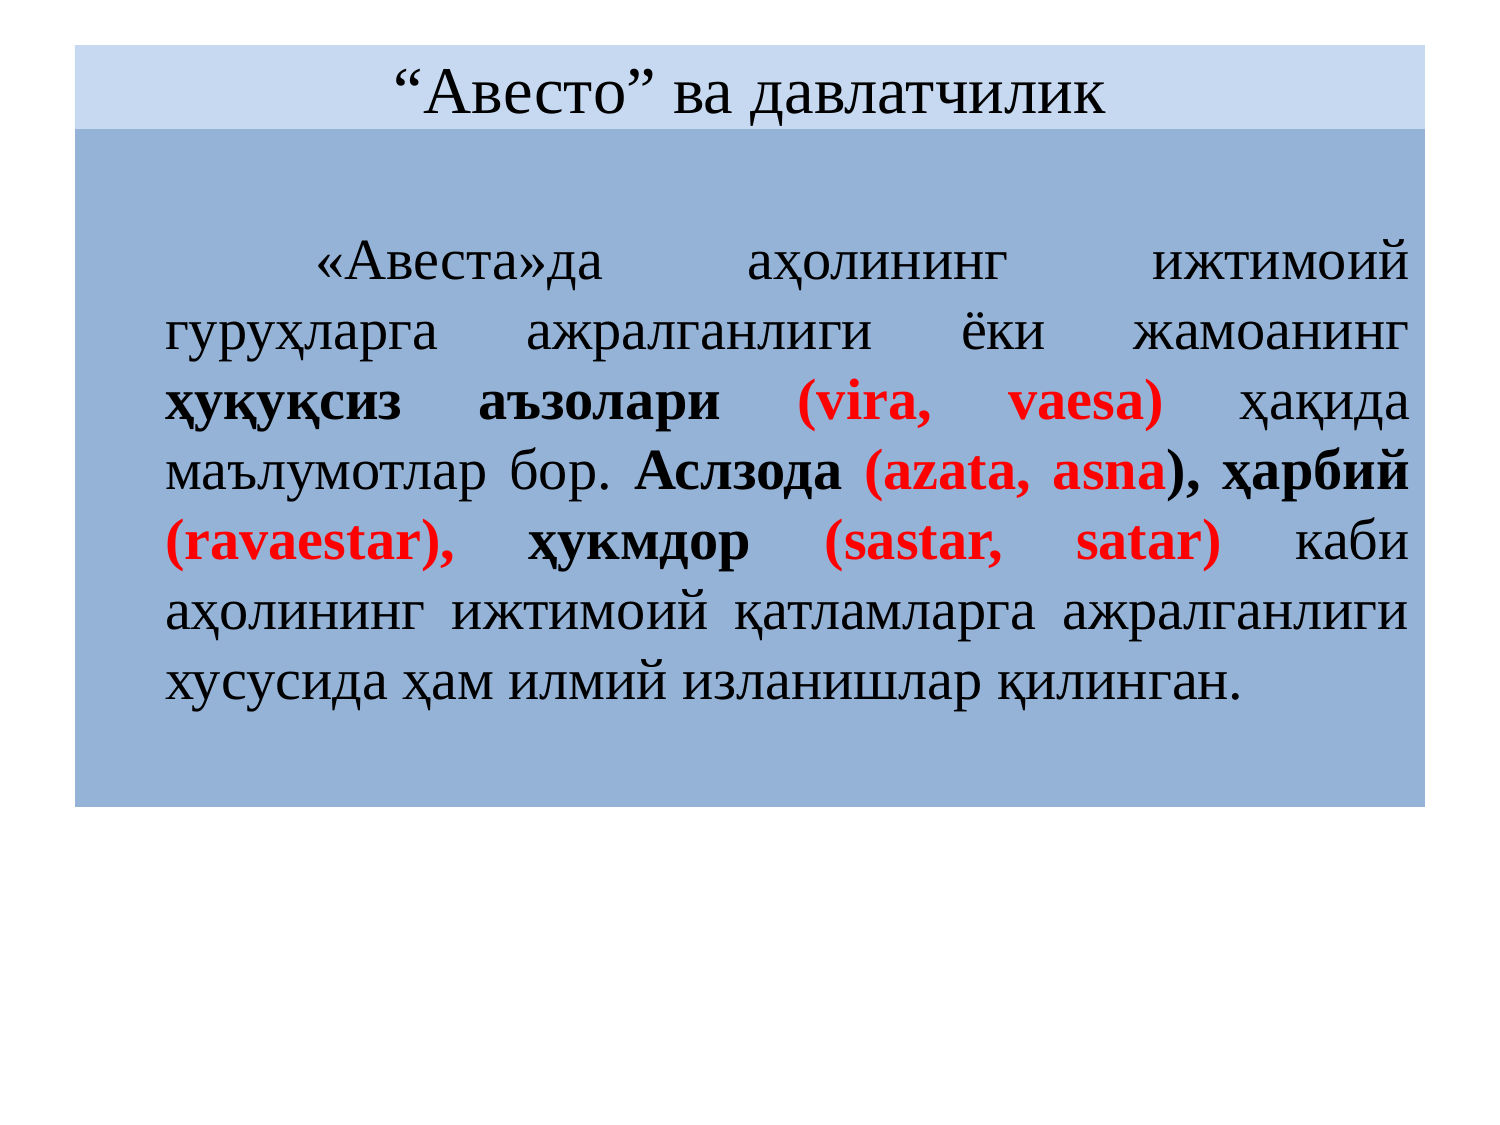

# “Авеста” ва археология
“Авестo” ва давлатчилик

	«Авеста»да аҳолининг ижтимоий гуруҳларга ажралганлиги ёки жамоанинг ҳуқуқсиз аъзолари (vira, vaesa) ҳақида маълумотлар бор. Аслзода (azata, asna), ҳарбий (ravaestar), ҳукмдор (sastar, satar) каби аҳолининг ижтимоий қатламларга ажралганлиги хусусида ҳам илмий изланишлар қилинган.